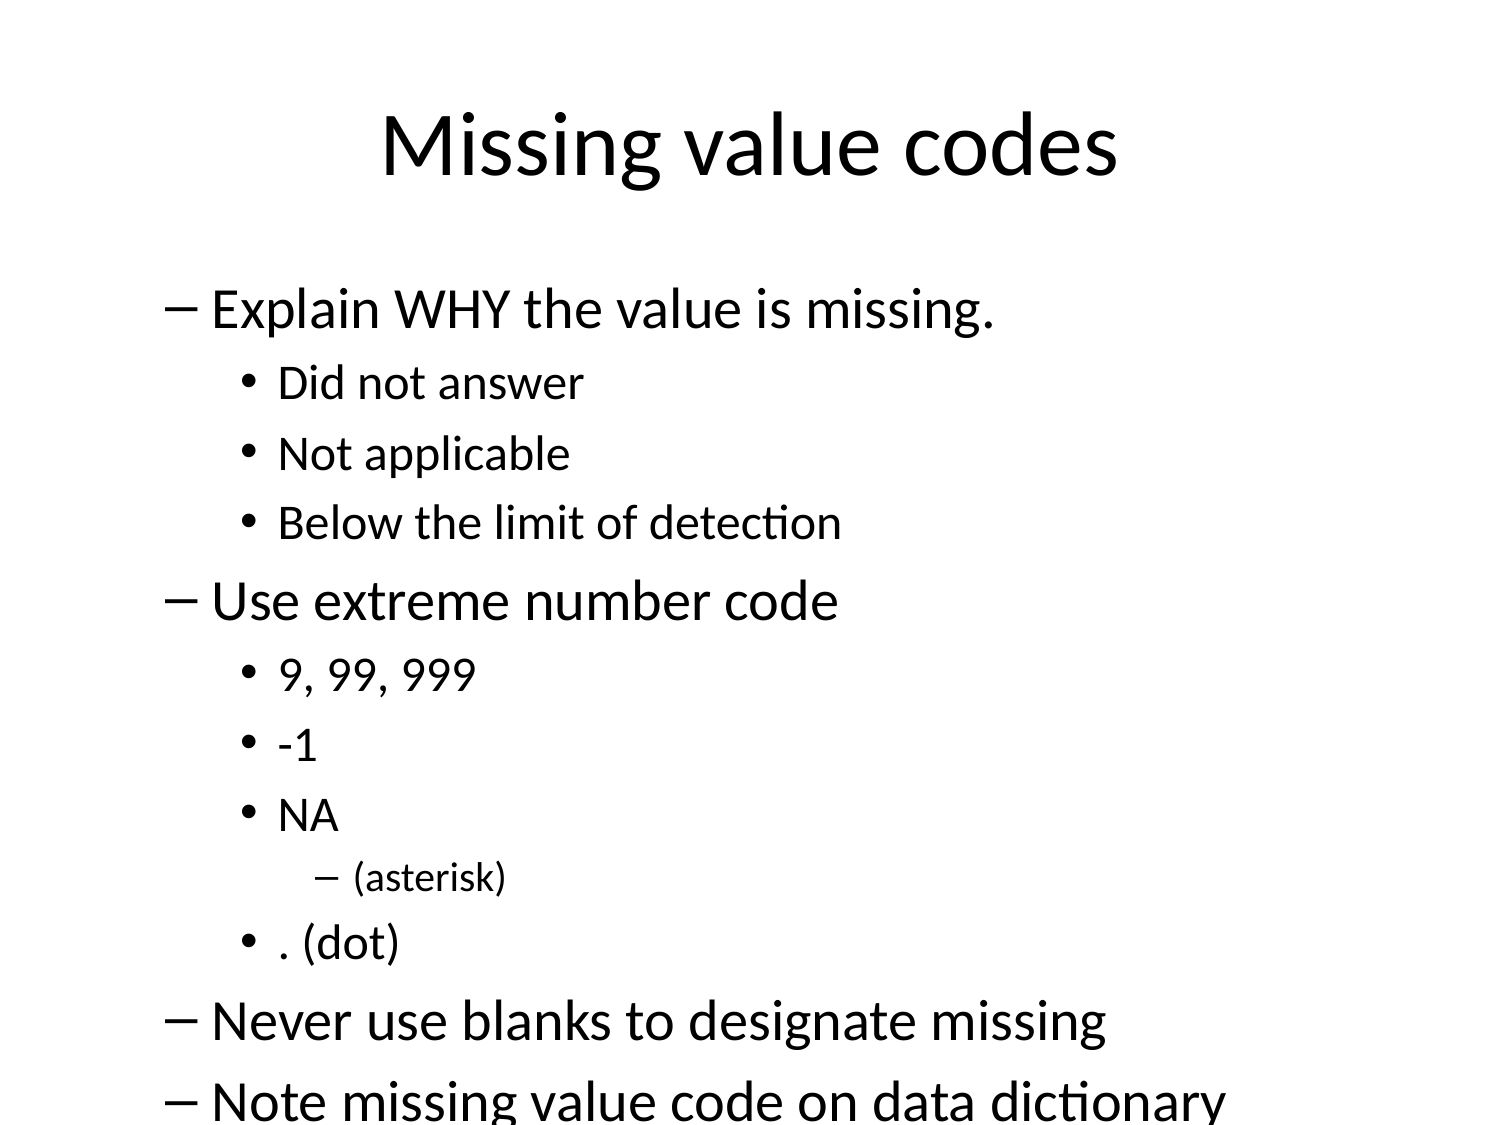

# Missing value codes
Explain WHY the value is missing.
Did not answer
Not applicable
Below the limit of detection
Use extreme number code
9, 99, 999
-1
NA
(asterisk)
. (dot)
Never use blanks to designate missing
Note missing value code on data dictionary